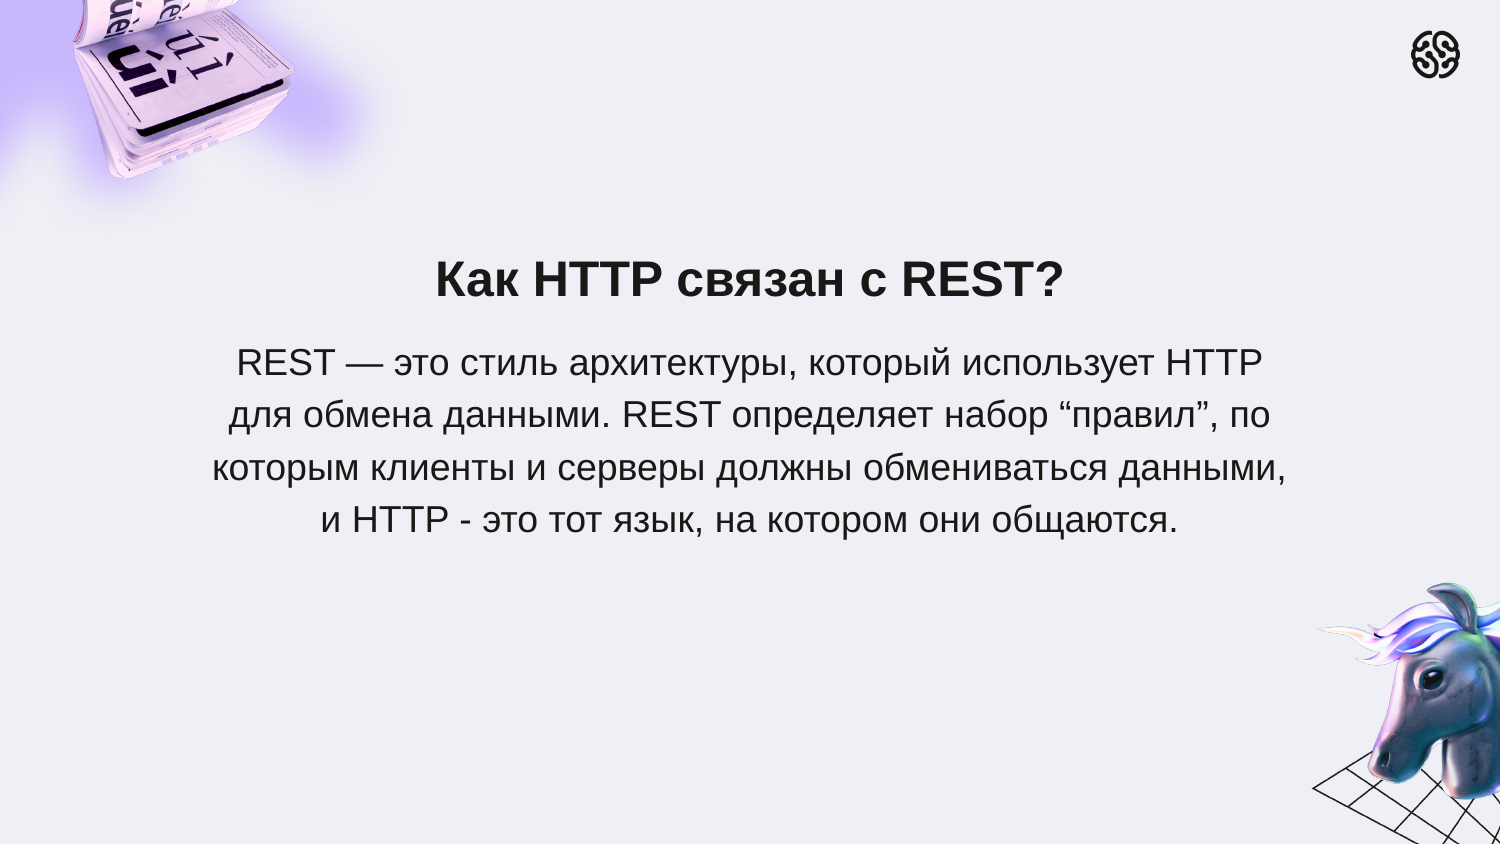

Как HTTP связан с REST?
REST — это стиль архитектуры, который использует HTTP для обмена данными. REST определяет набор “правил”, по которым клиенты и серверы должны обмениваться данными, и HTTP - это тот язык, на котором они общаются.